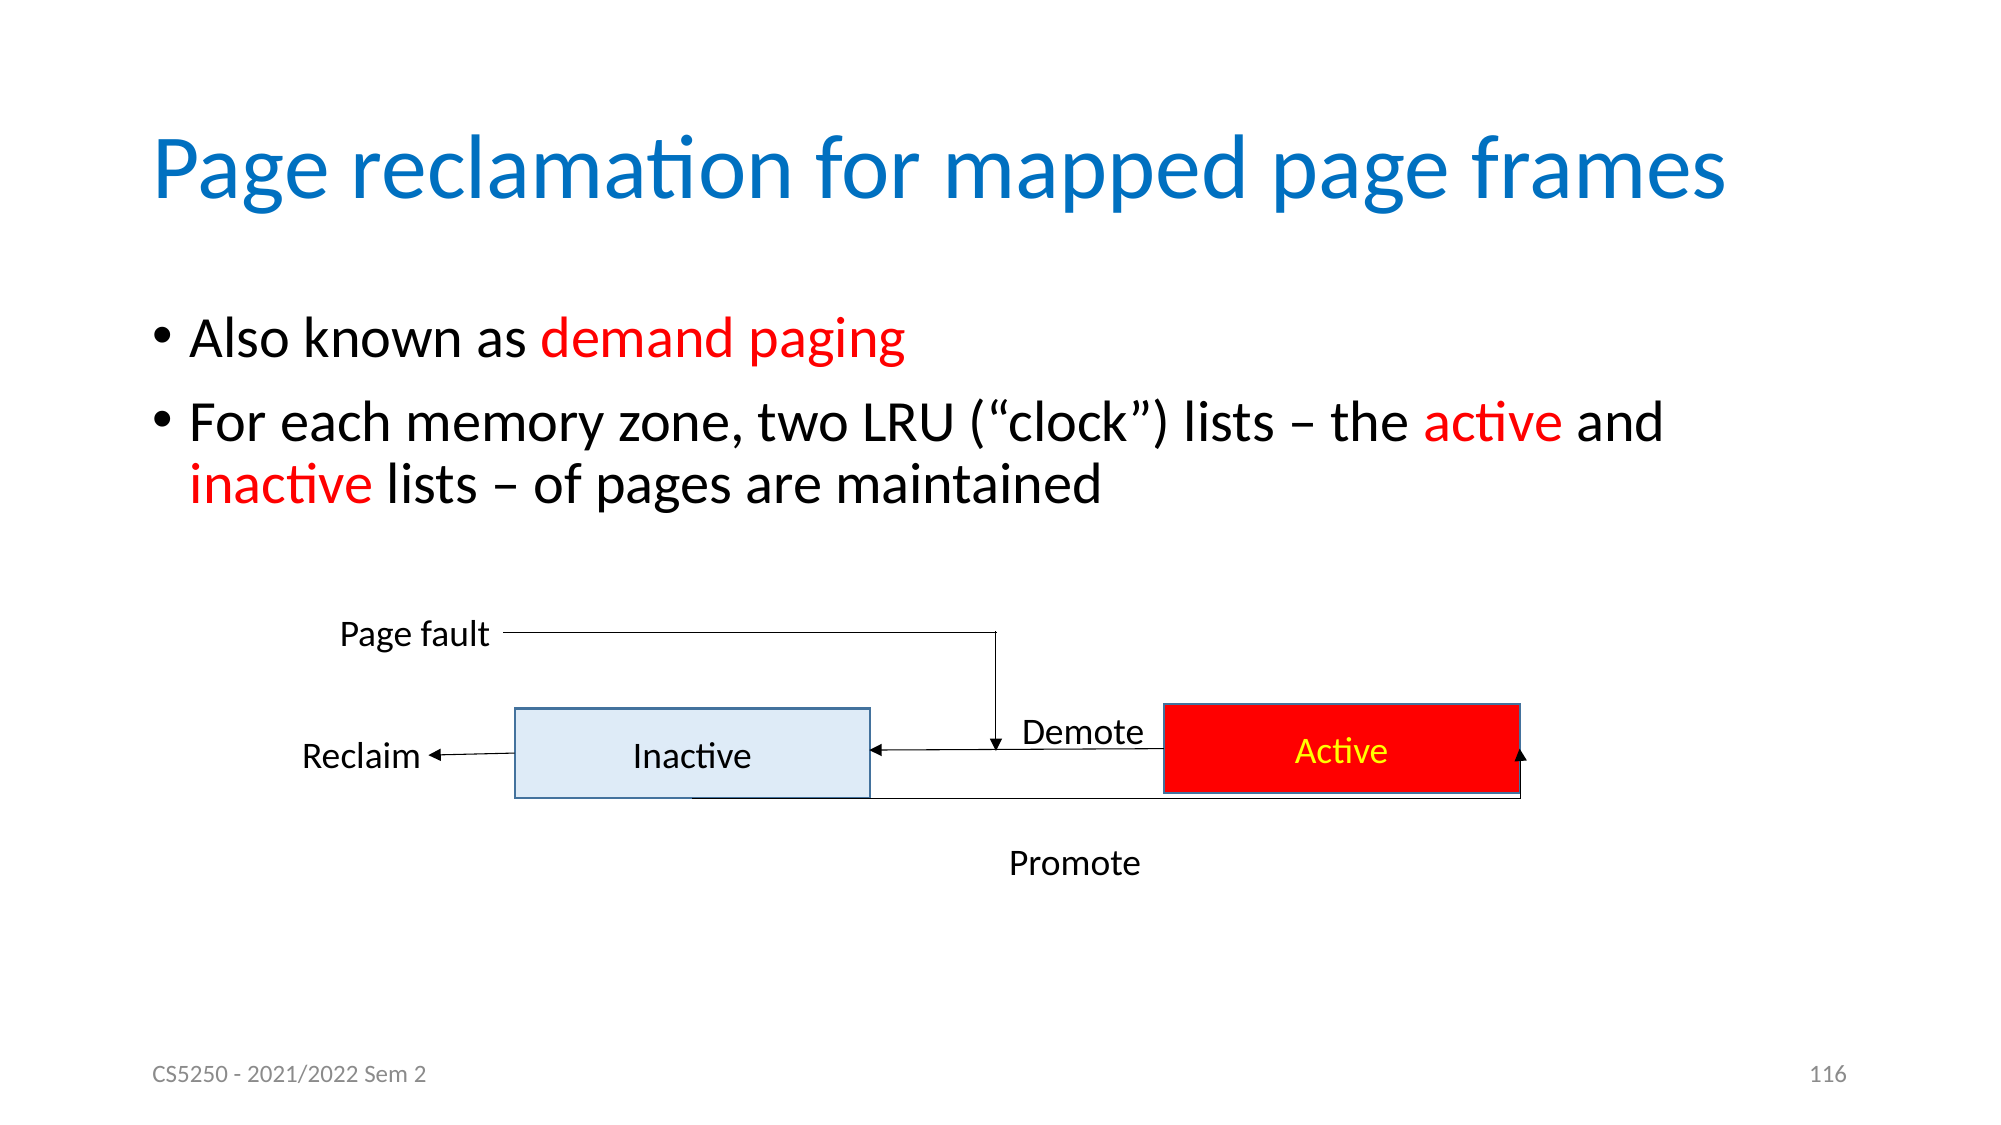

# Page reclamation for mapped page frames
Also known as demand paging
For each memory zone, two LRU (“clock”) lists – the active and inactive lists – of pages are maintained

Page fault
Demote
Active
Inactive
Reclaim
Promote
CS5250 - 2021/2022 Sem 2
116